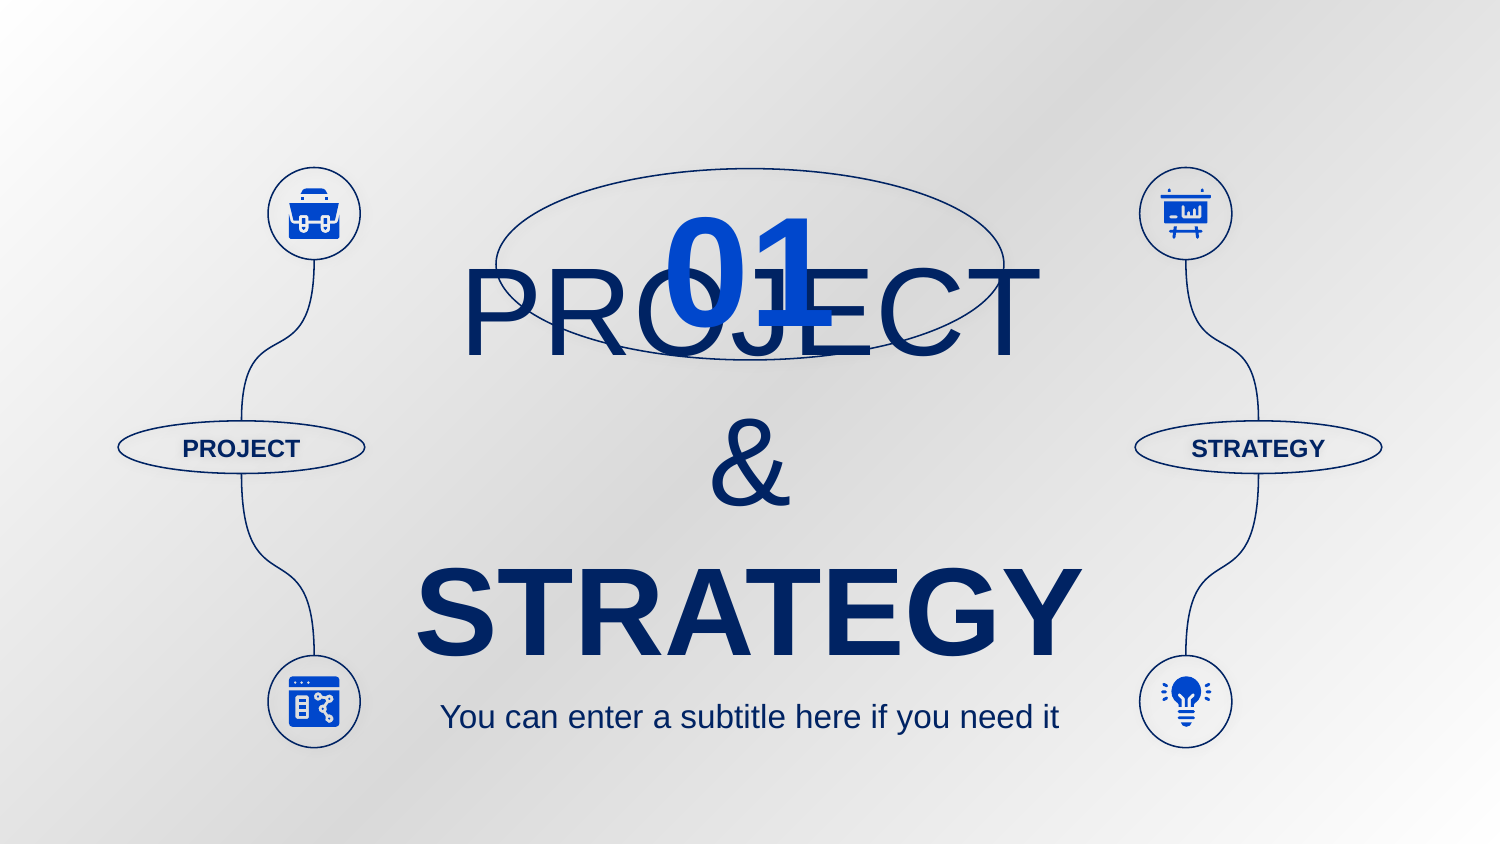

# 01

PROJECT & STRATEGY
PROJECT
STRATEGY

You can enter a subtitle here if you need it